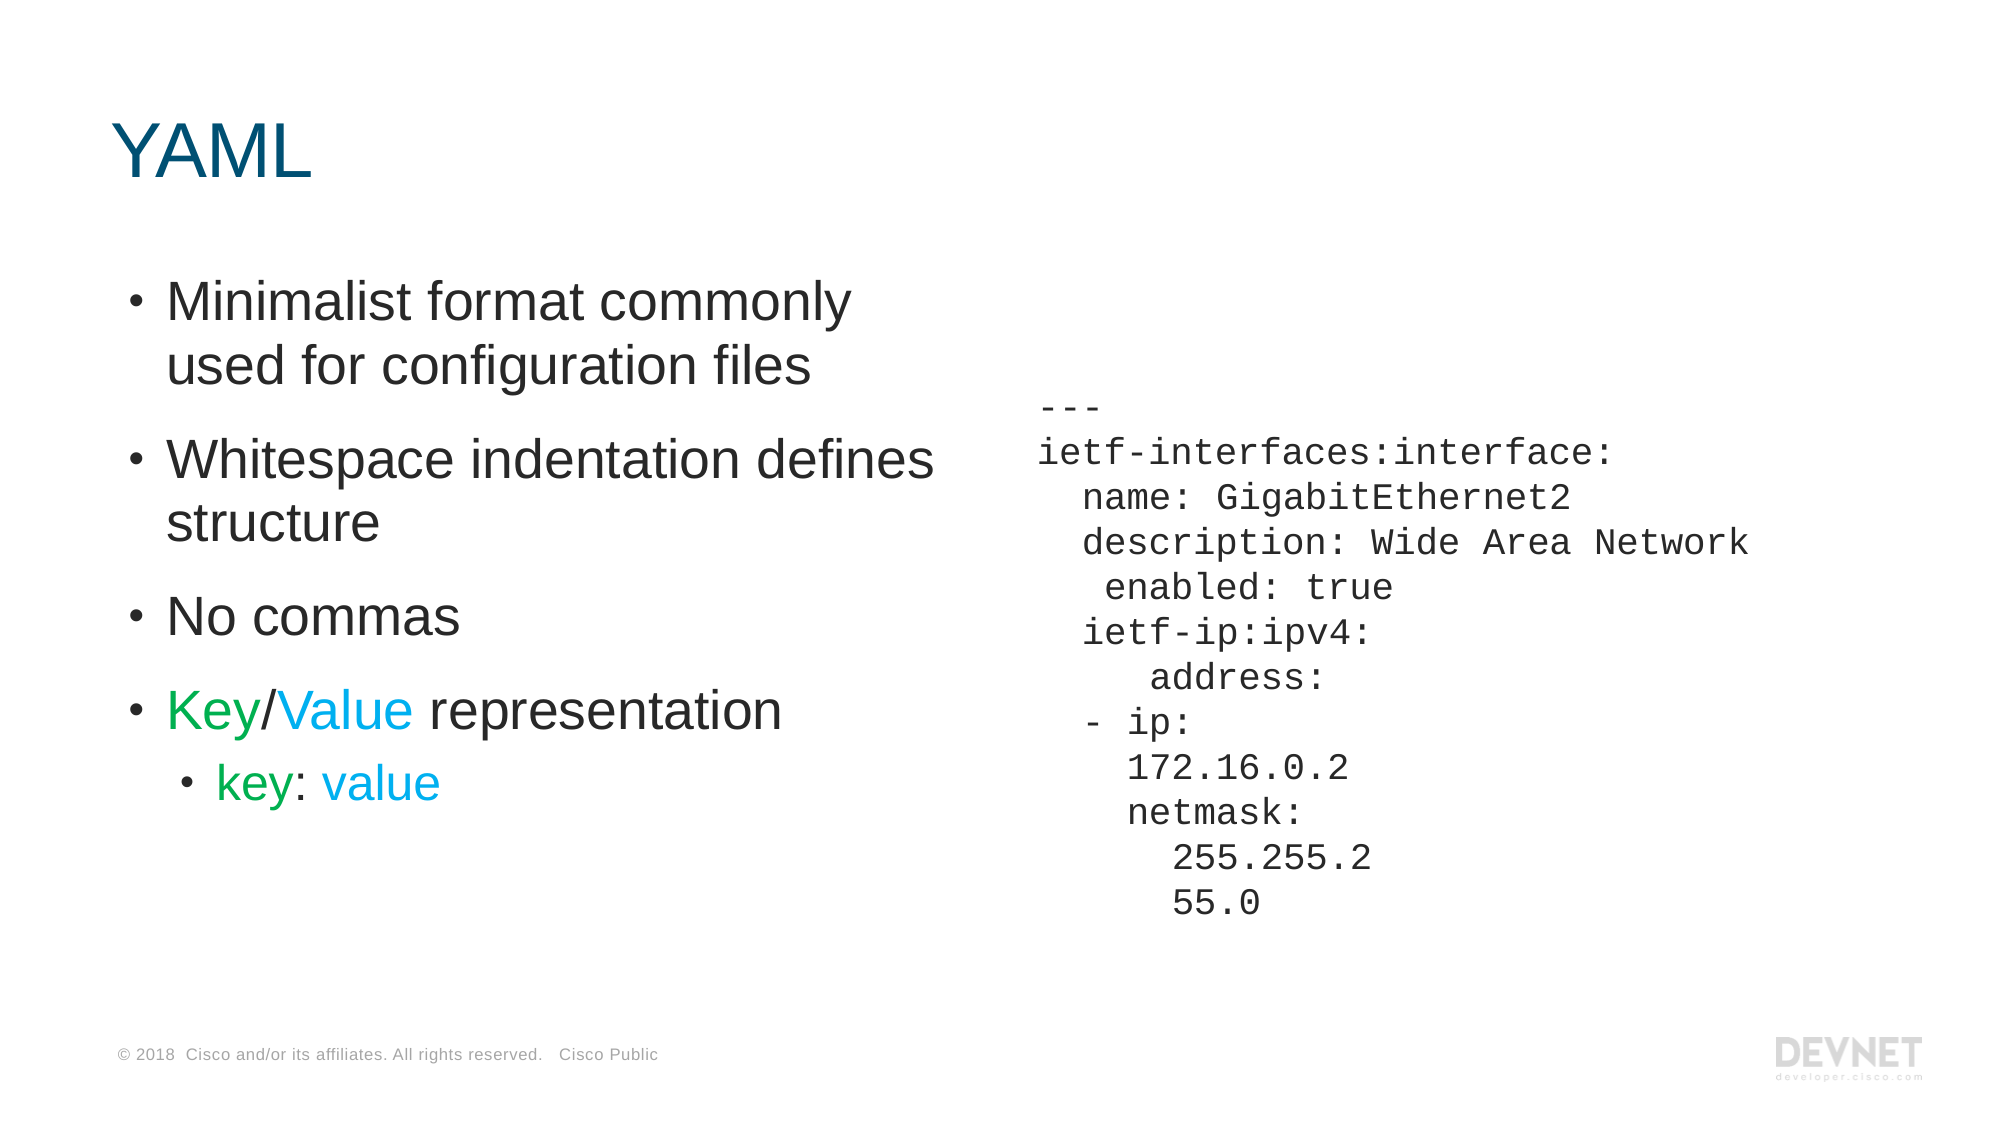

# YAML
Minimalist format commonly used for configuration files
Whitespace indentation defines structure
No commas
Key/Value representation
key: value
---
ietf-interfaces:interface:  name: GigabitEthernet2  description: Wide Area Network  enabled: true
ietf-ip:ipv4:  address:
- ip: 172.16.0.2
netmask: 255.255.255.0